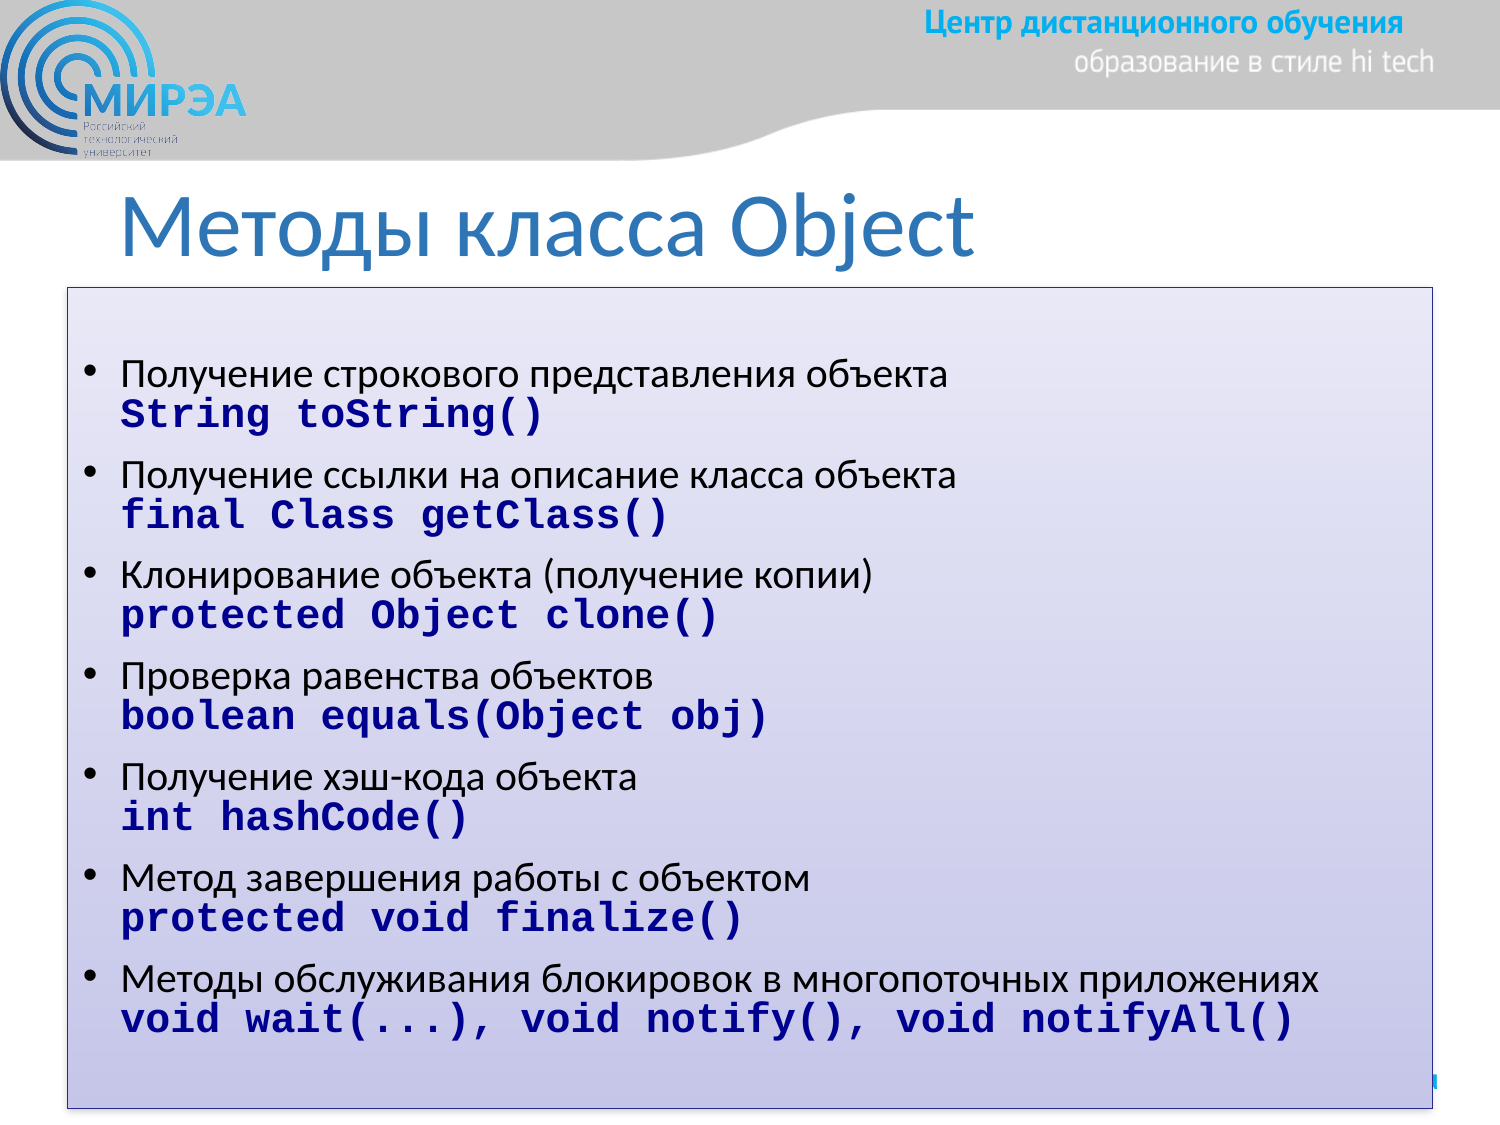

# Методы класса Object
Получение строкового представления объекта
String toString()
Получение ссылки на описание класса объекта
final Class getClass()
Клонирование объекта (получение копии)
protected Object clone()
Проверка равенства объектов
boolean equals(Object obj)
Получение хэш-кода объекта
int hashCode()
Метод завершения работы с объектом
protected void finalize()
Методы обслуживания блокировок в многопоточных приложениях
void wait(...), void notify(), void notifyAll()
16